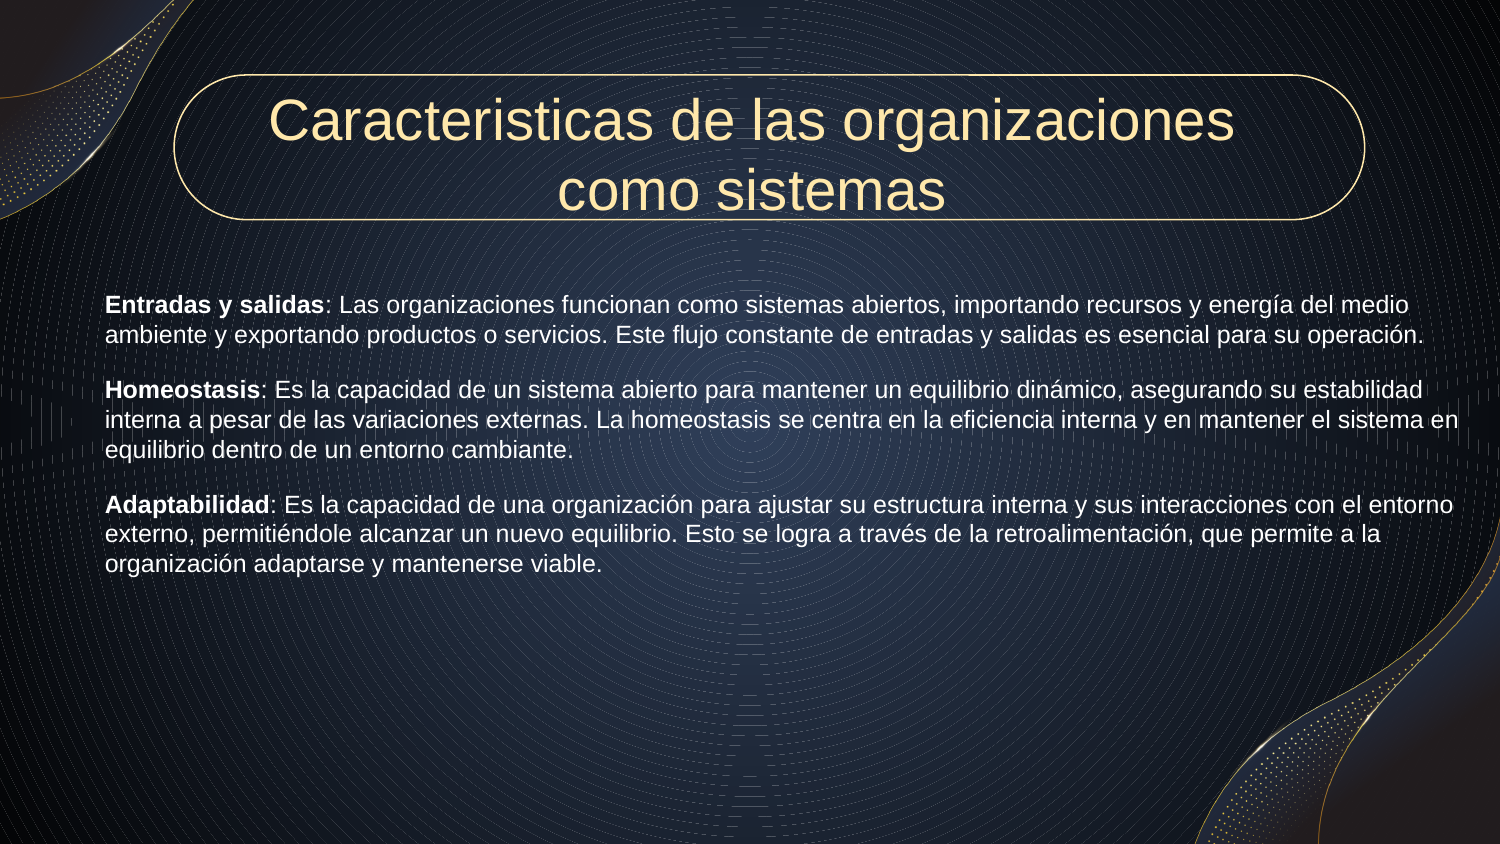

Caracteristicas de las organizaciones como sistemas
Entradas y salidas: Las organizaciones funcionan como sistemas abiertos, importando recursos y energía del medio ambiente y exportando productos o servicios. Este flujo constante de entradas y salidas es esencial para su operación.
Homeostasis: Es la capacidad de un sistema abierto para mantener un equilibrio dinámico, asegurando su estabilidad interna a pesar de las variaciones externas. La homeostasis se centra en la eficiencia interna y en mantener el sistema en equilibrio dentro de un entorno cambiante.
Adaptabilidad: Es la capacidad de una organización para ajustar su estructura interna y sus interacciones con el entorno externo, permitiéndole alcanzar un nuevo equilibrio. Esto se logra a través de la retroalimentación, que permite a la organización adaptarse y mantenerse viable.